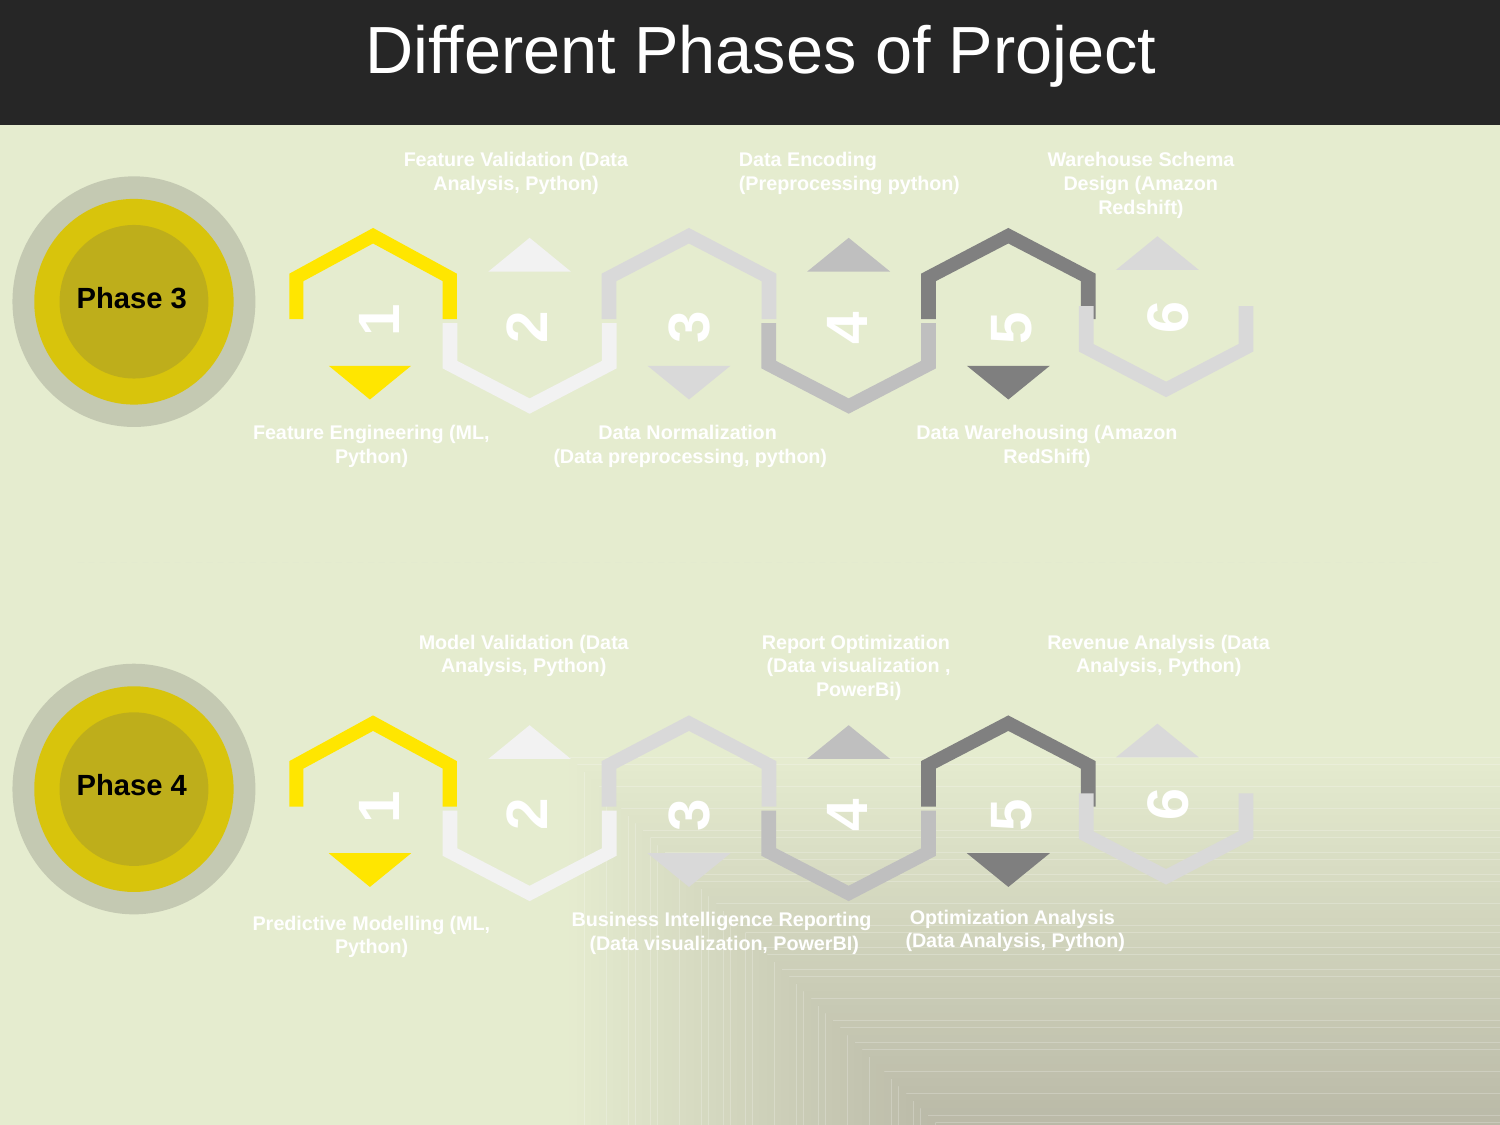

Different Phases of Project

Feature Validation (Data Analysis, Python)
Data Encoding (Preprocessing python)
Warehouse Schema Design (Amazon Redshift)

6

3
2
1
4
5

Feature Engineering (ML, Python)
Data Normalization
(Data preprocessing, python)
Data Warehousing (Amazon RedShift)

Phase 3
Model Validation (Data Analysis, Python)
Report Optimization
(Data visualization , PowerBi)
Revenue Analysis (Data Analysis, Python)

6

3
2
1
4
5

Optimization Analysis
(Data Analysis, Python)
Business Intelligence Reporting
(Data visualization, PowerBI)
Predictive Modelling (ML, Python)

Phase 4